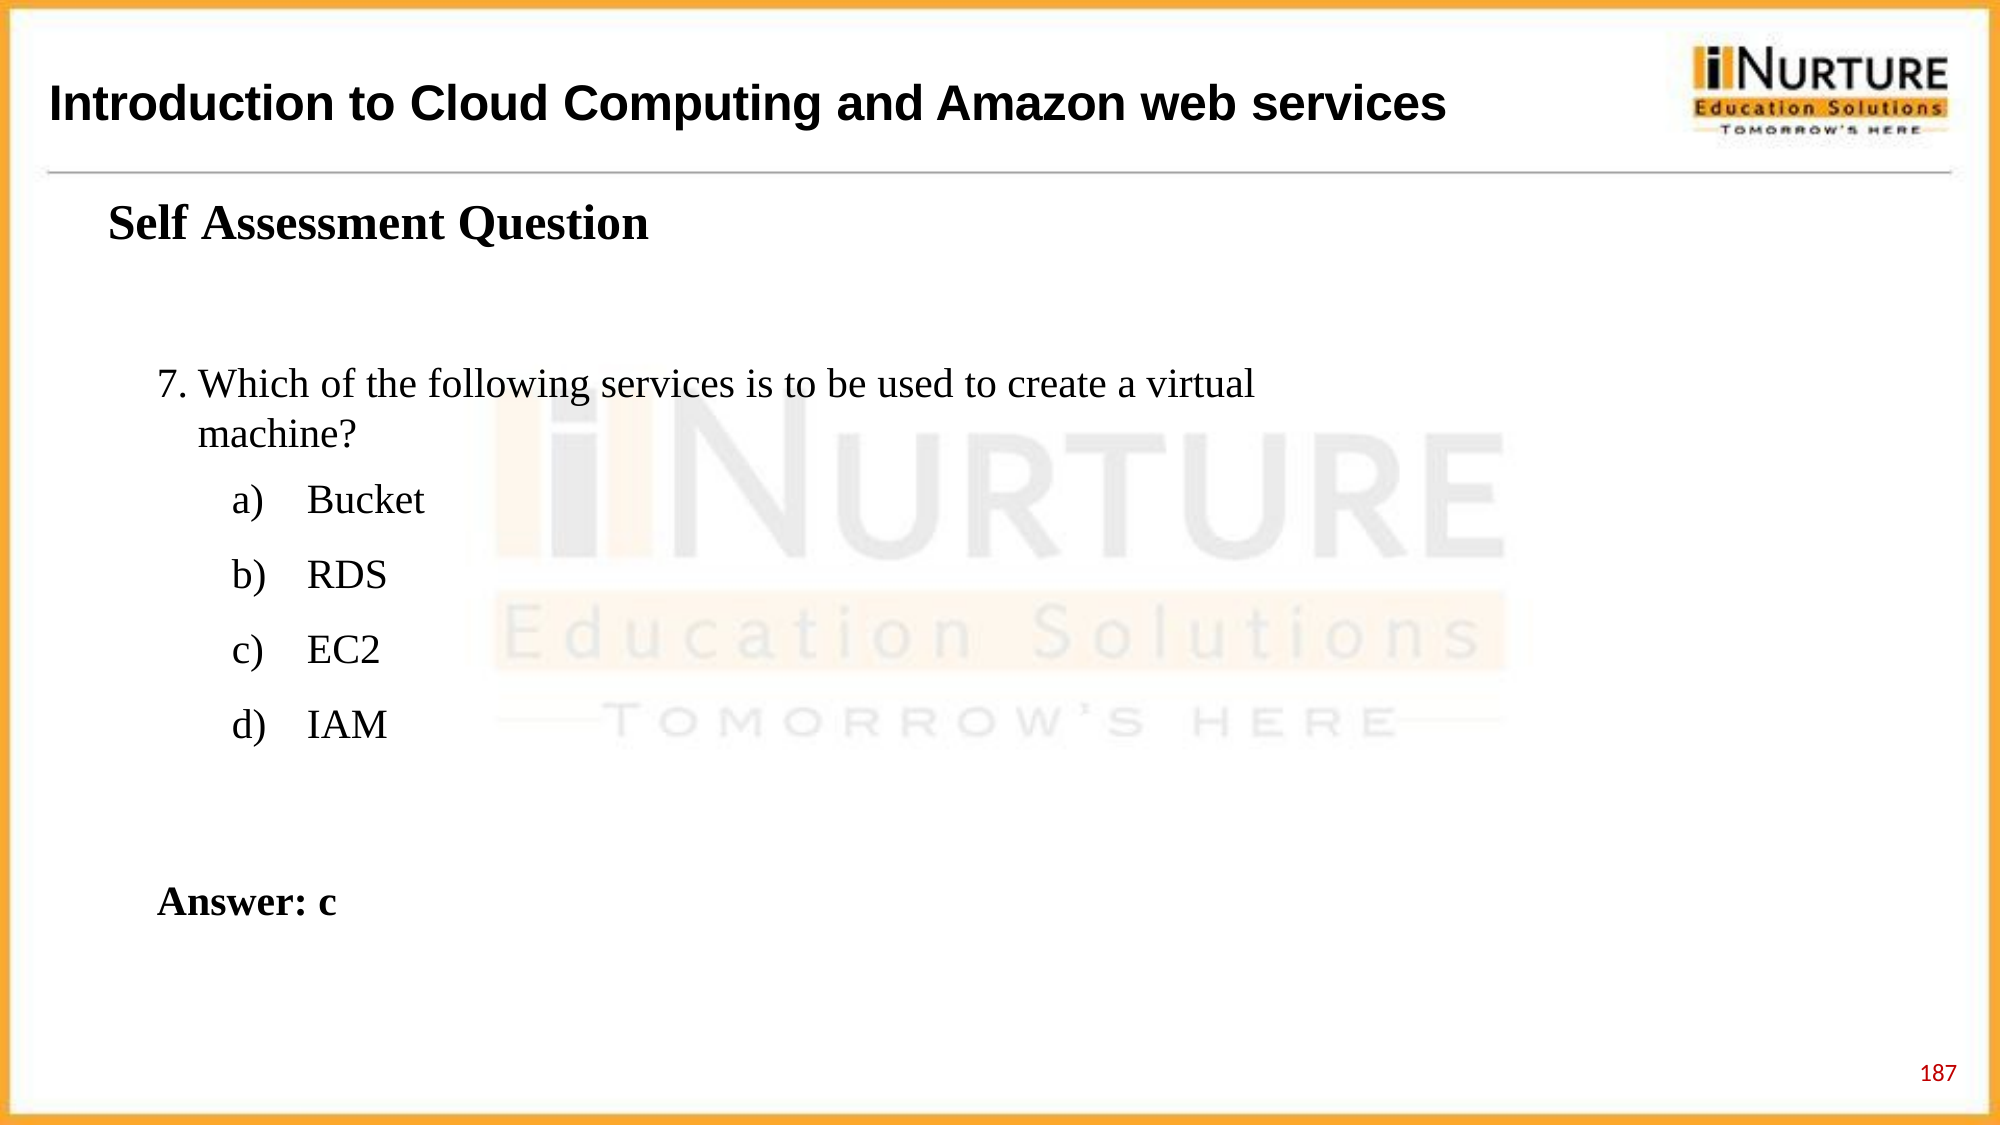

# Introduction to Cloud Computing and Amazon web services
Self Assessment Question

Which of the following services is to be used to create a virtual machine?
Bucket
RDS
EC2
IAM

Answer: c
187